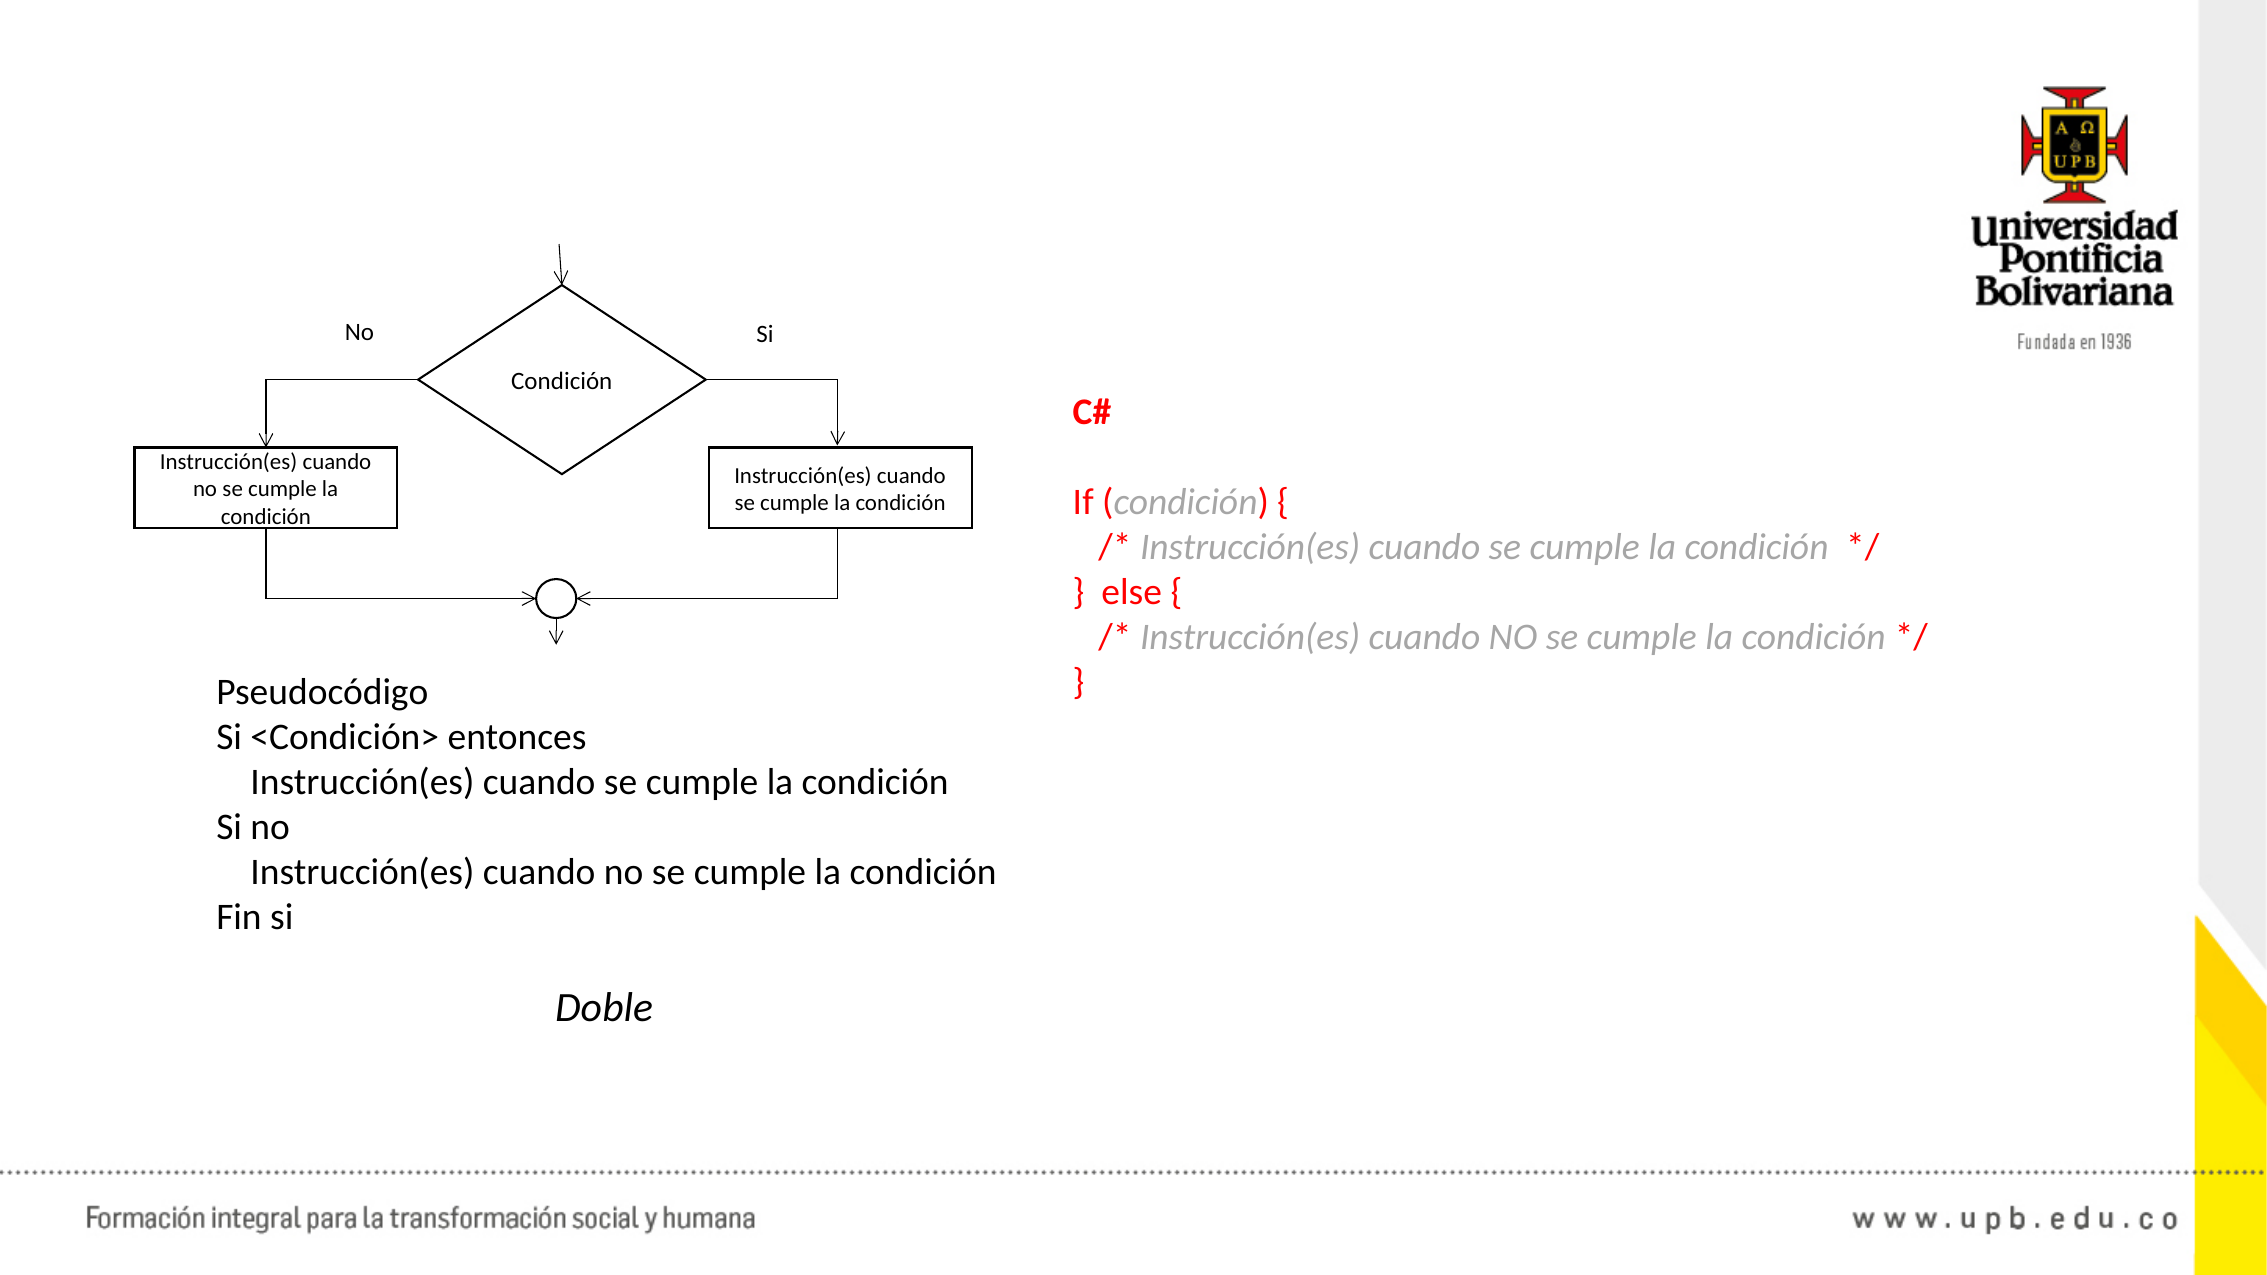

Condición
No
Si
Instrucción(es) cuando no se cumple la condición
Instrucción(es) cuando se cumple la condición

Pseudocódigo
Si <Condición> entonces
    Instrucción(es) cuando se cumple la condición
Si no
    Instrucción(es) cuando no se cumple la condición
Fin si
Doble
C#

If (condición) {
   /* Instrucción(es) cuando se cumple la condición  */
}  else {
   /* Instrucción(es) cuando NO se cumple la condición */
}